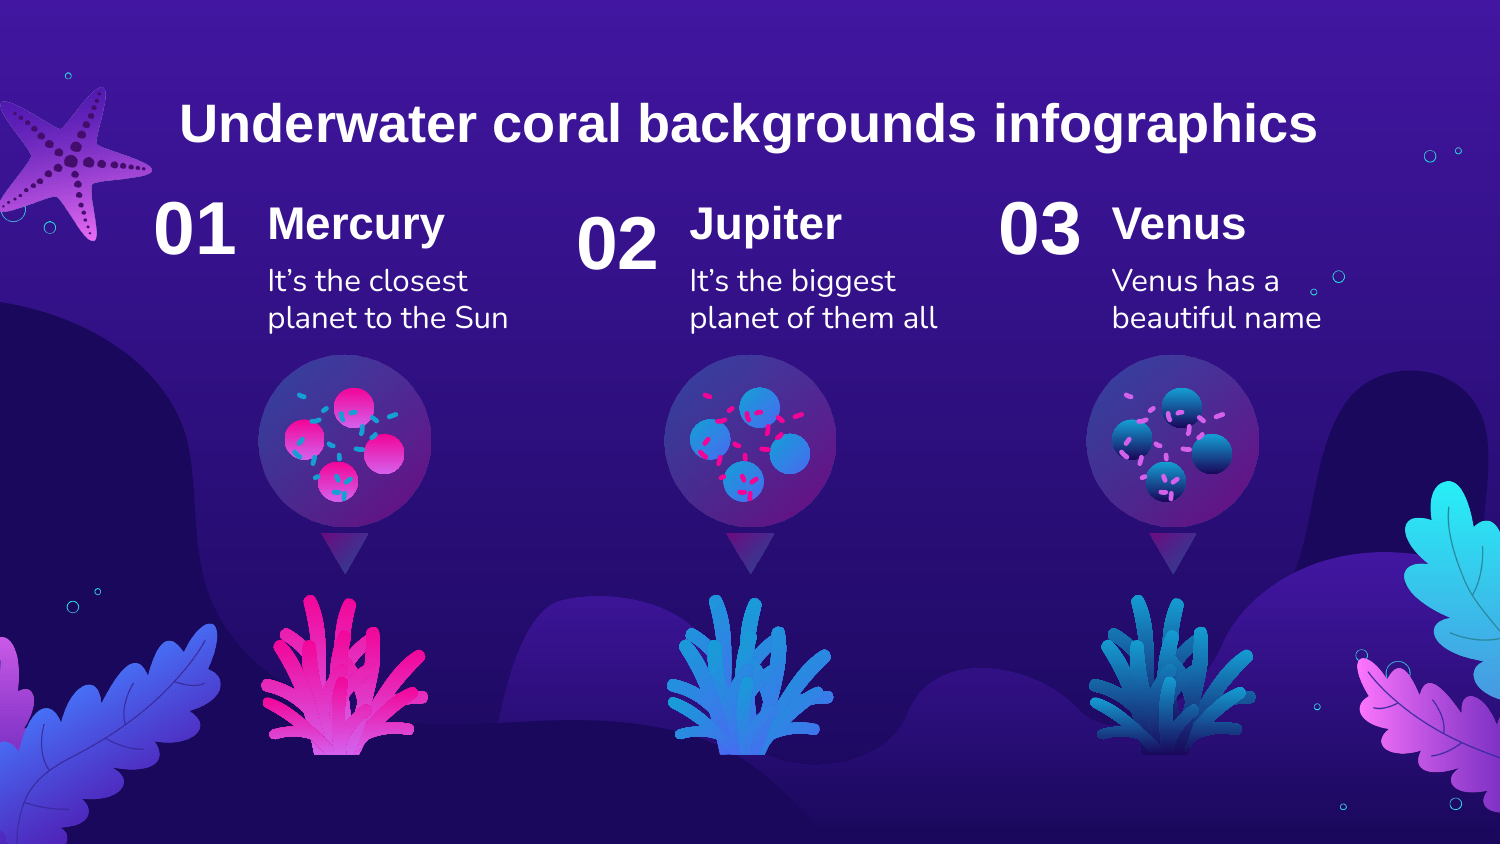

Underwater coral backgrounds infographics
01
Mercury
It’s the closest planet to the Sun

Jupiter
It’s the biggest planet of them all
02

03
Venus
Venus has a beautiful name